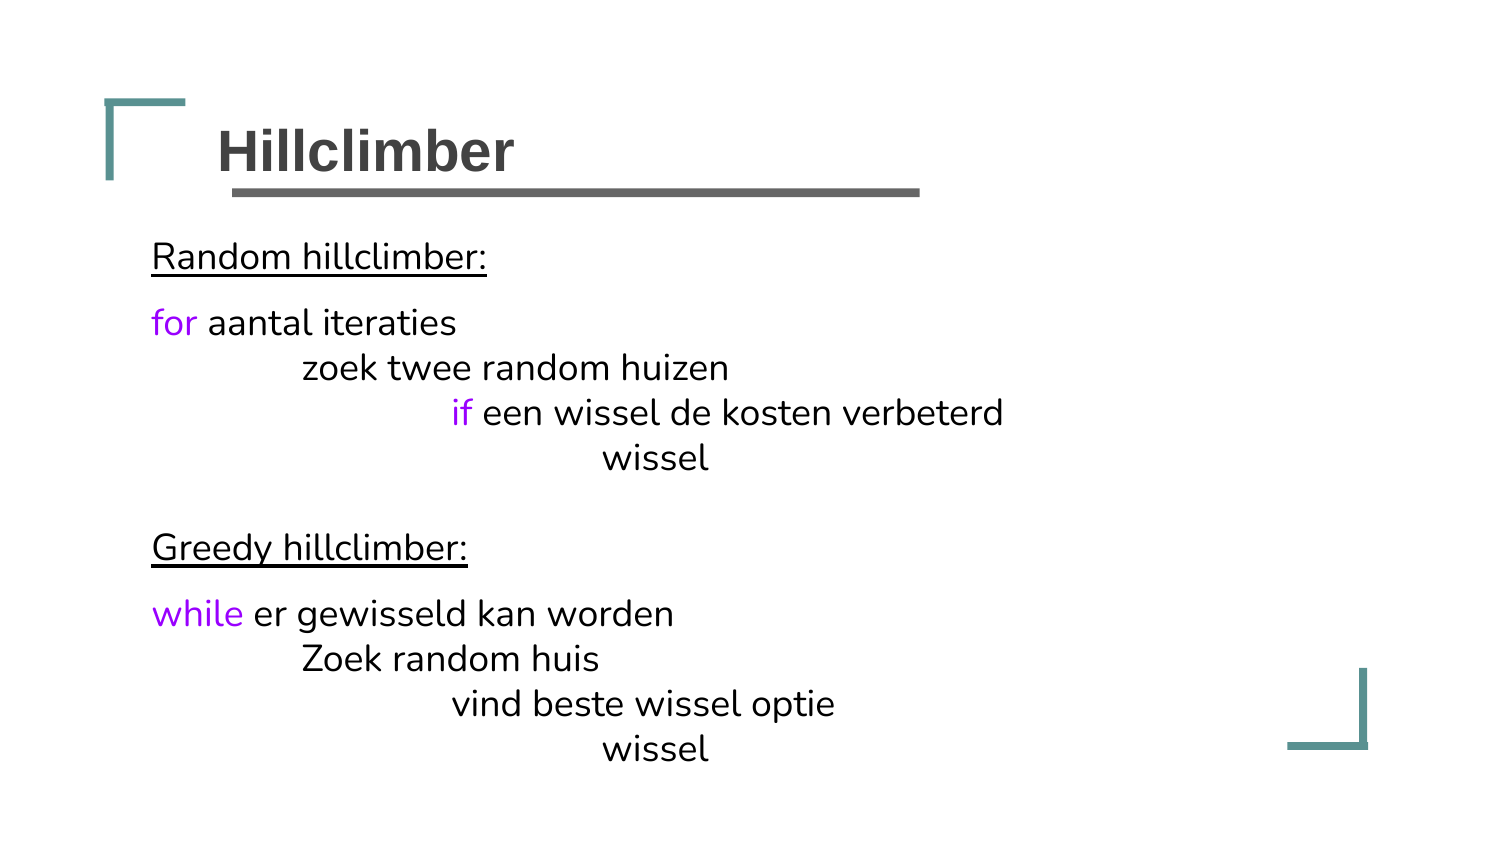

Hillclimber

Random hillclimber:
for aantal iteraties
	zoek twee random huizen
		if een wissel de kosten verbeterd
			wissel

Greedy hillclimber:
while er gewisseld kan worden
	Zoek random huis
		vind beste wissel optie
			wissel